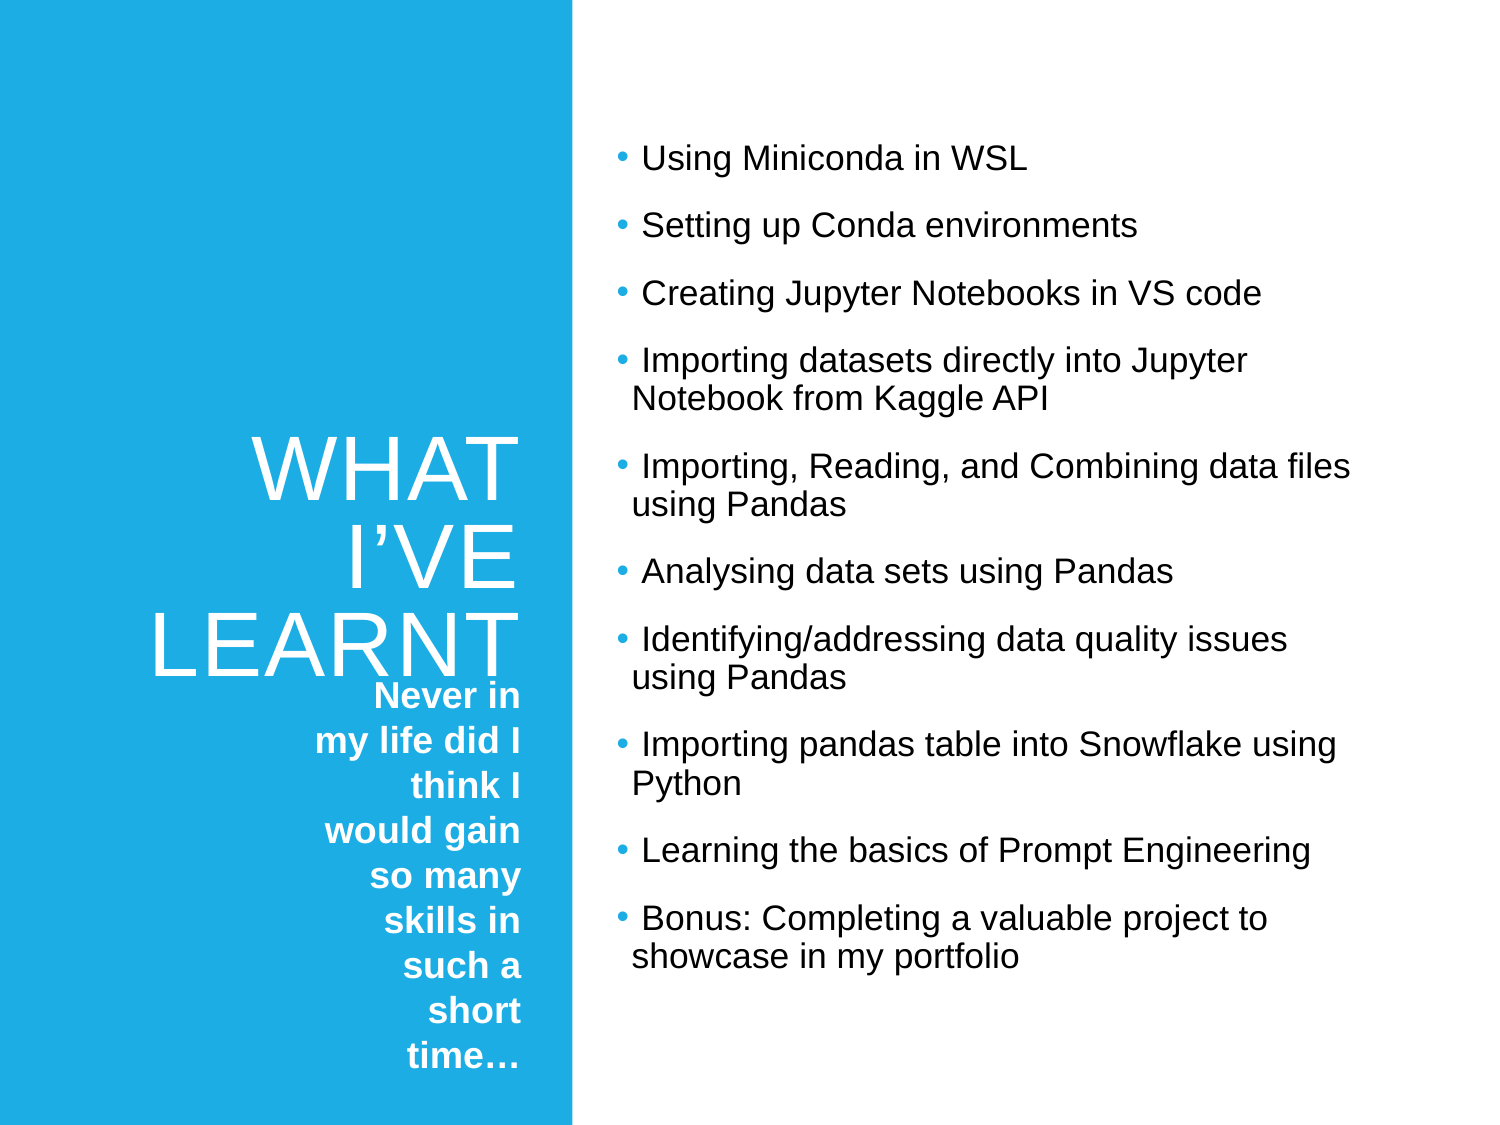

# What I’ve learnt
 Using Miniconda in WSL
 Setting up Conda environments
 Creating Jupyter Notebooks in VS code
 Importing datasets directly into Jupyter Notebook from Kaggle API
 Importing, Reading, and Combining data files using Pandas
 Analysing data sets using Pandas
 Identifying/addressing data quality issues using Pandas
 Importing pandas table into Snowflake using Python
 Learning the basics of Prompt Engineering
 Bonus: Completing a valuable project to showcase in my portfolio

Never in my life did I think I would gain so many skills in such a short time…